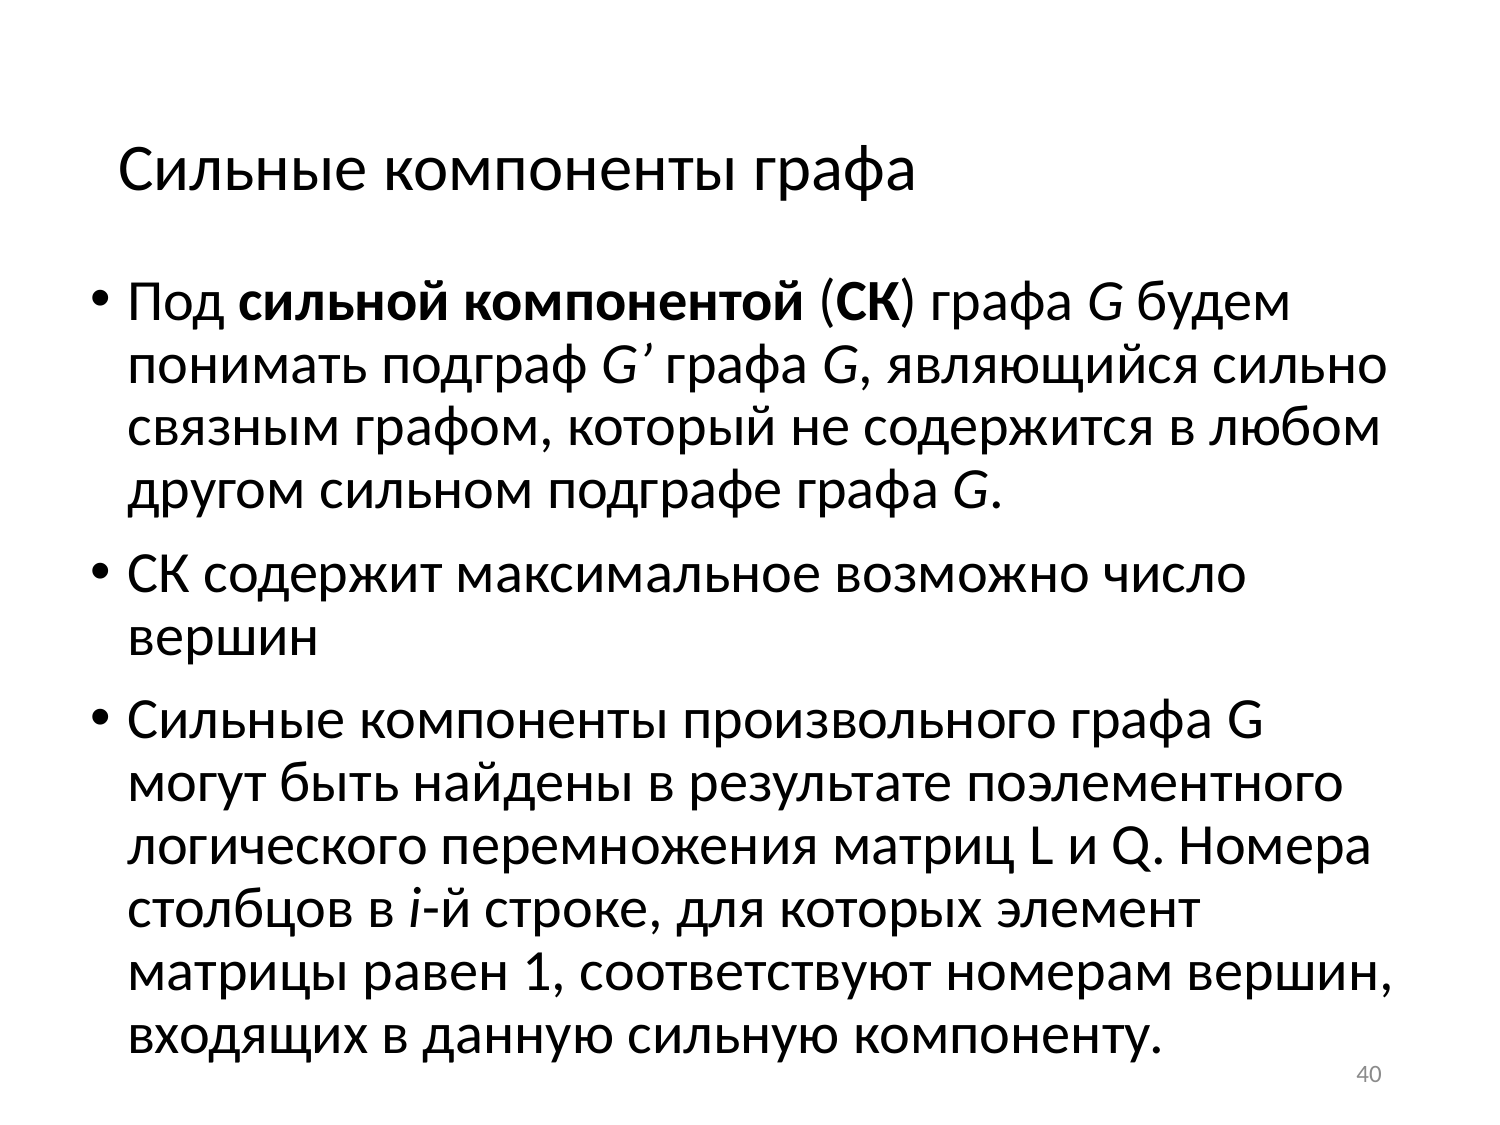

# Сильные компоненты графа
Под сильной компонентой (СК) графа G будем понимать подграф G’ графа G, являющийся сильно связным графом, который не содержится в любом другом сильном подграфе графа G.
СК содержит максимальное возможно число вершин
Сильные компоненты произвольного графа G могут быть найдены в результате поэлементного логического перемножения матриц L и Q. Номера столбцов в i-й строке, для которых элемент матрицы равен 1, соответствуют номерам вершин, входящих в данную сильную компоненту.
40